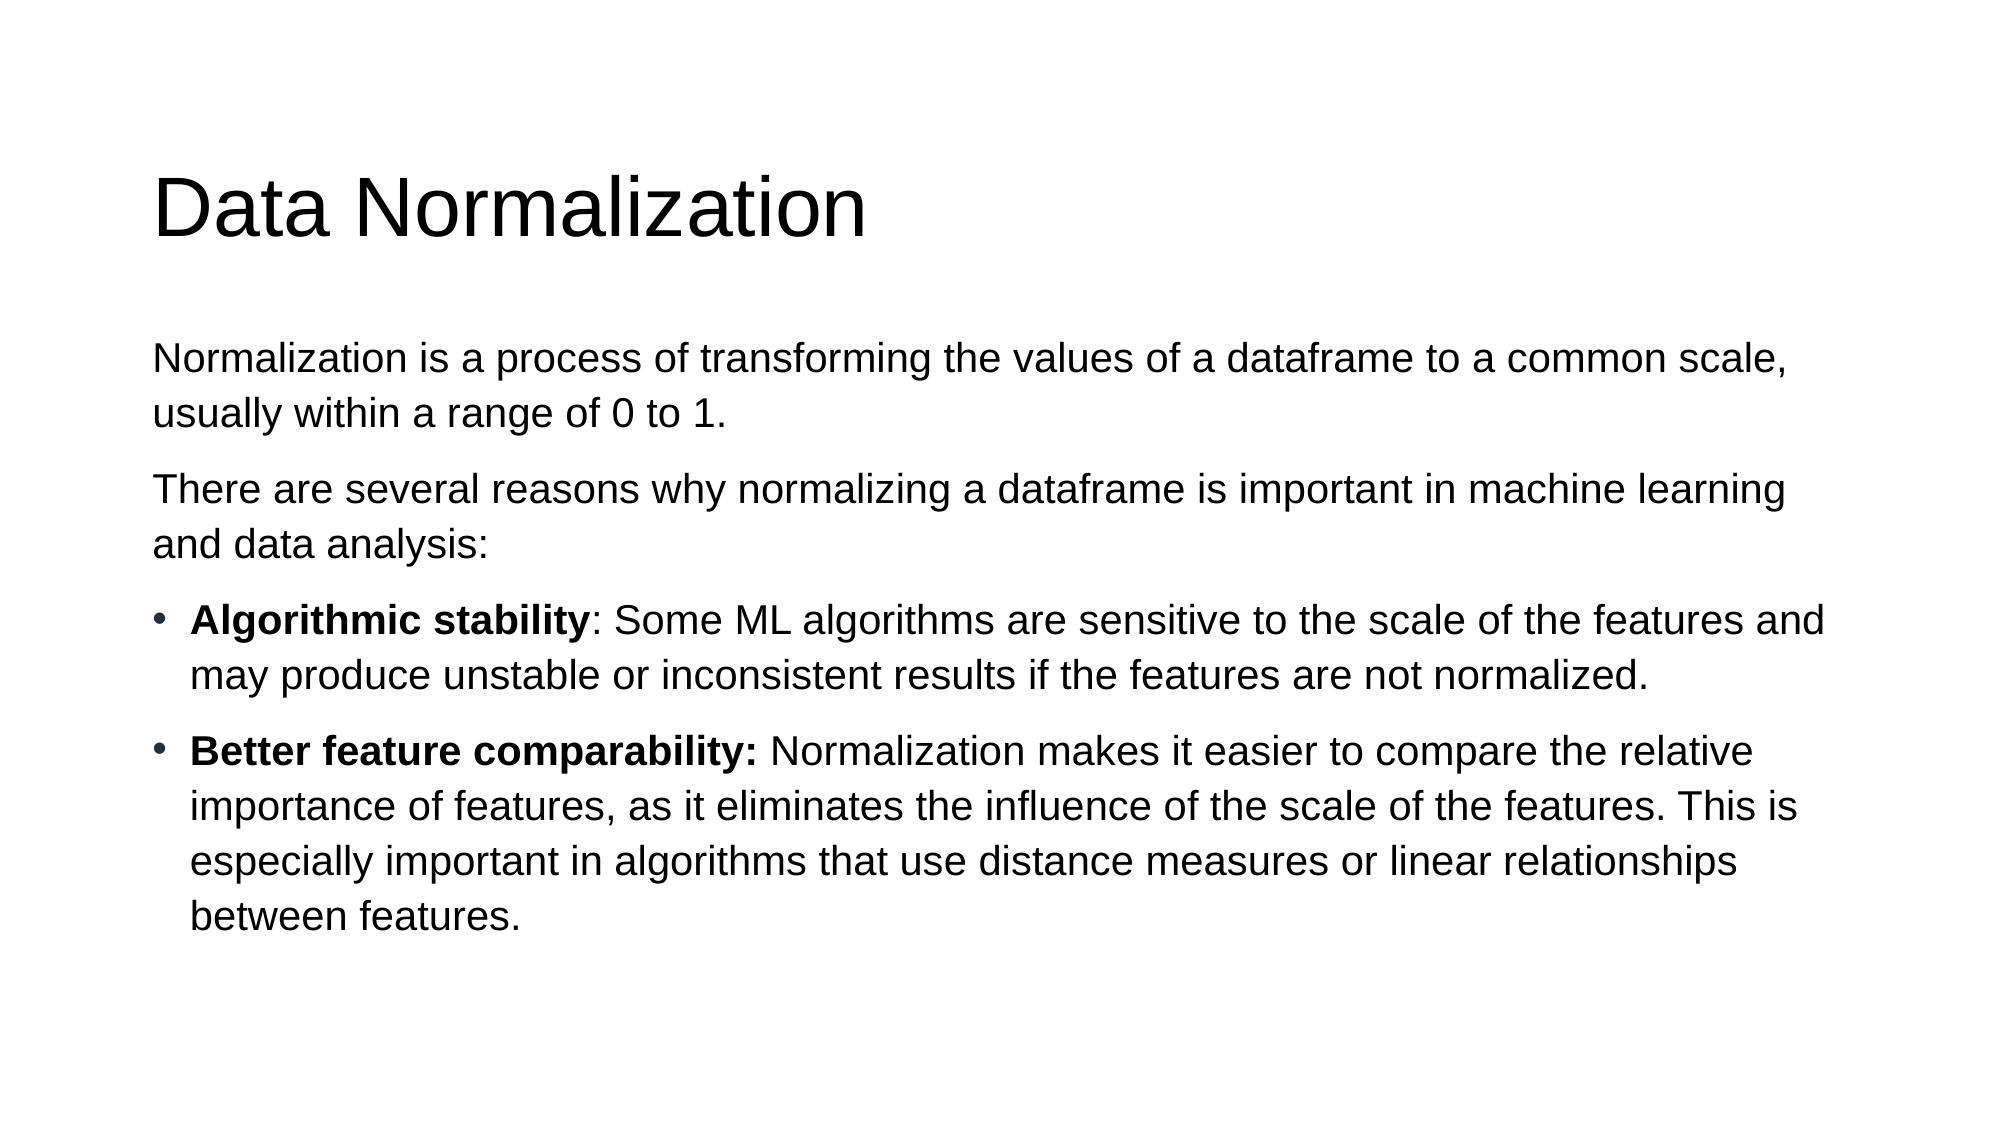

# Data Normalization
Normalization is a process of transforming the values of a dataframe to a common scale, usually within a range of 0 to 1.
There are several reasons why normalizing a dataframe is important in machine learning and data analysis:
Algorithmic stability: Some ML algorithms are sensitive to the scale of the features and may produce unstable or inconsistent results if the features are not normalized.
Better feature comparability: Normalization makes it easier to compare the relative importance of features, as it eliminates the influence of the scale of the features. This is especially important in algorithms that use distance measures or linear relationships between features.